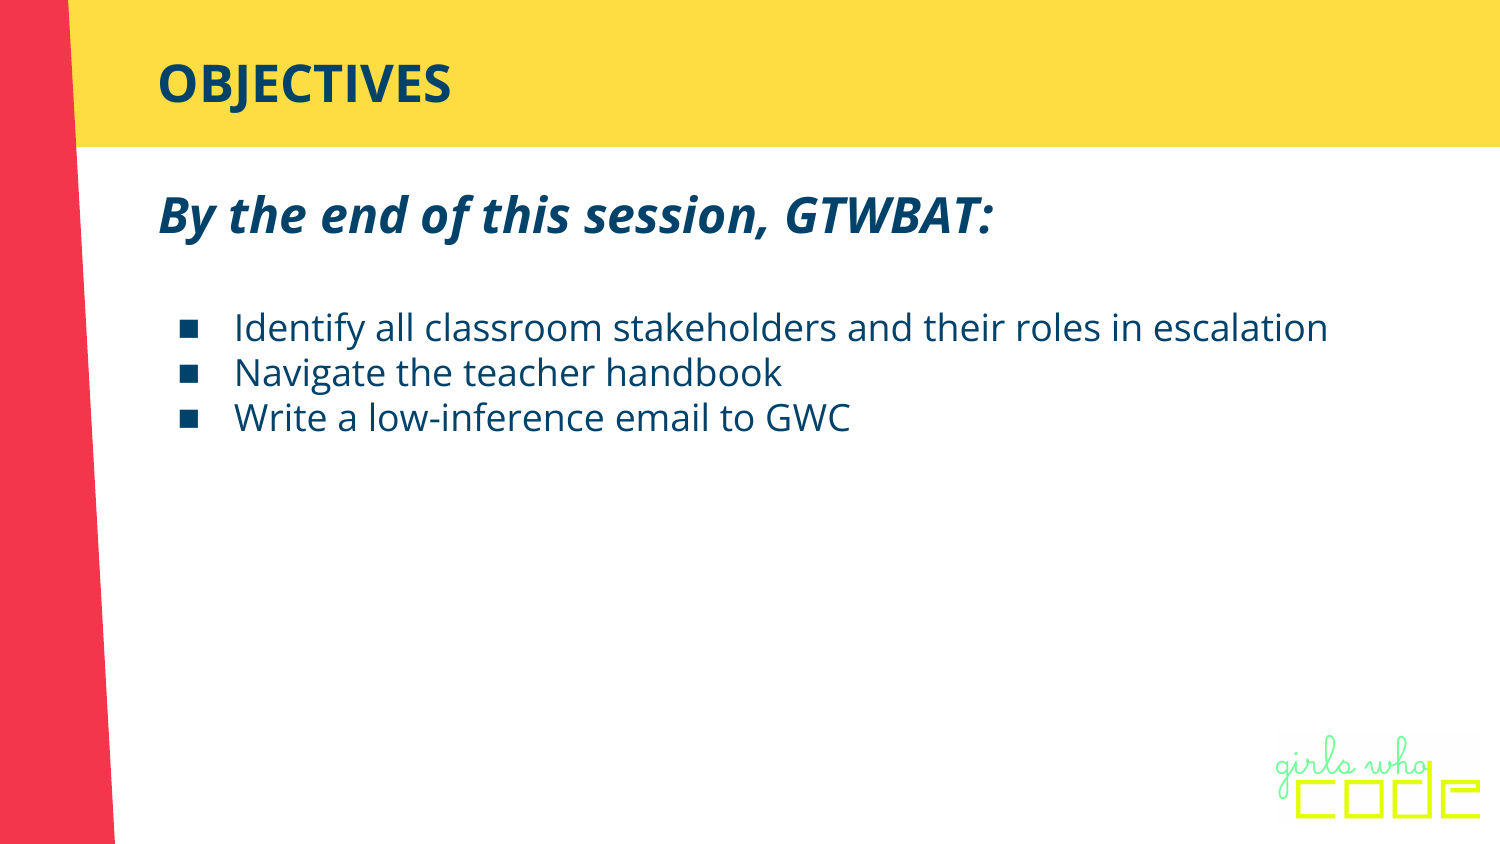

# OBJECTIVES
By the end of this session, GTWBAT:

Identify all classroom stakeholders and their roles in escalation
Navigate the teacher handbook
Write a low-inference email to GWC